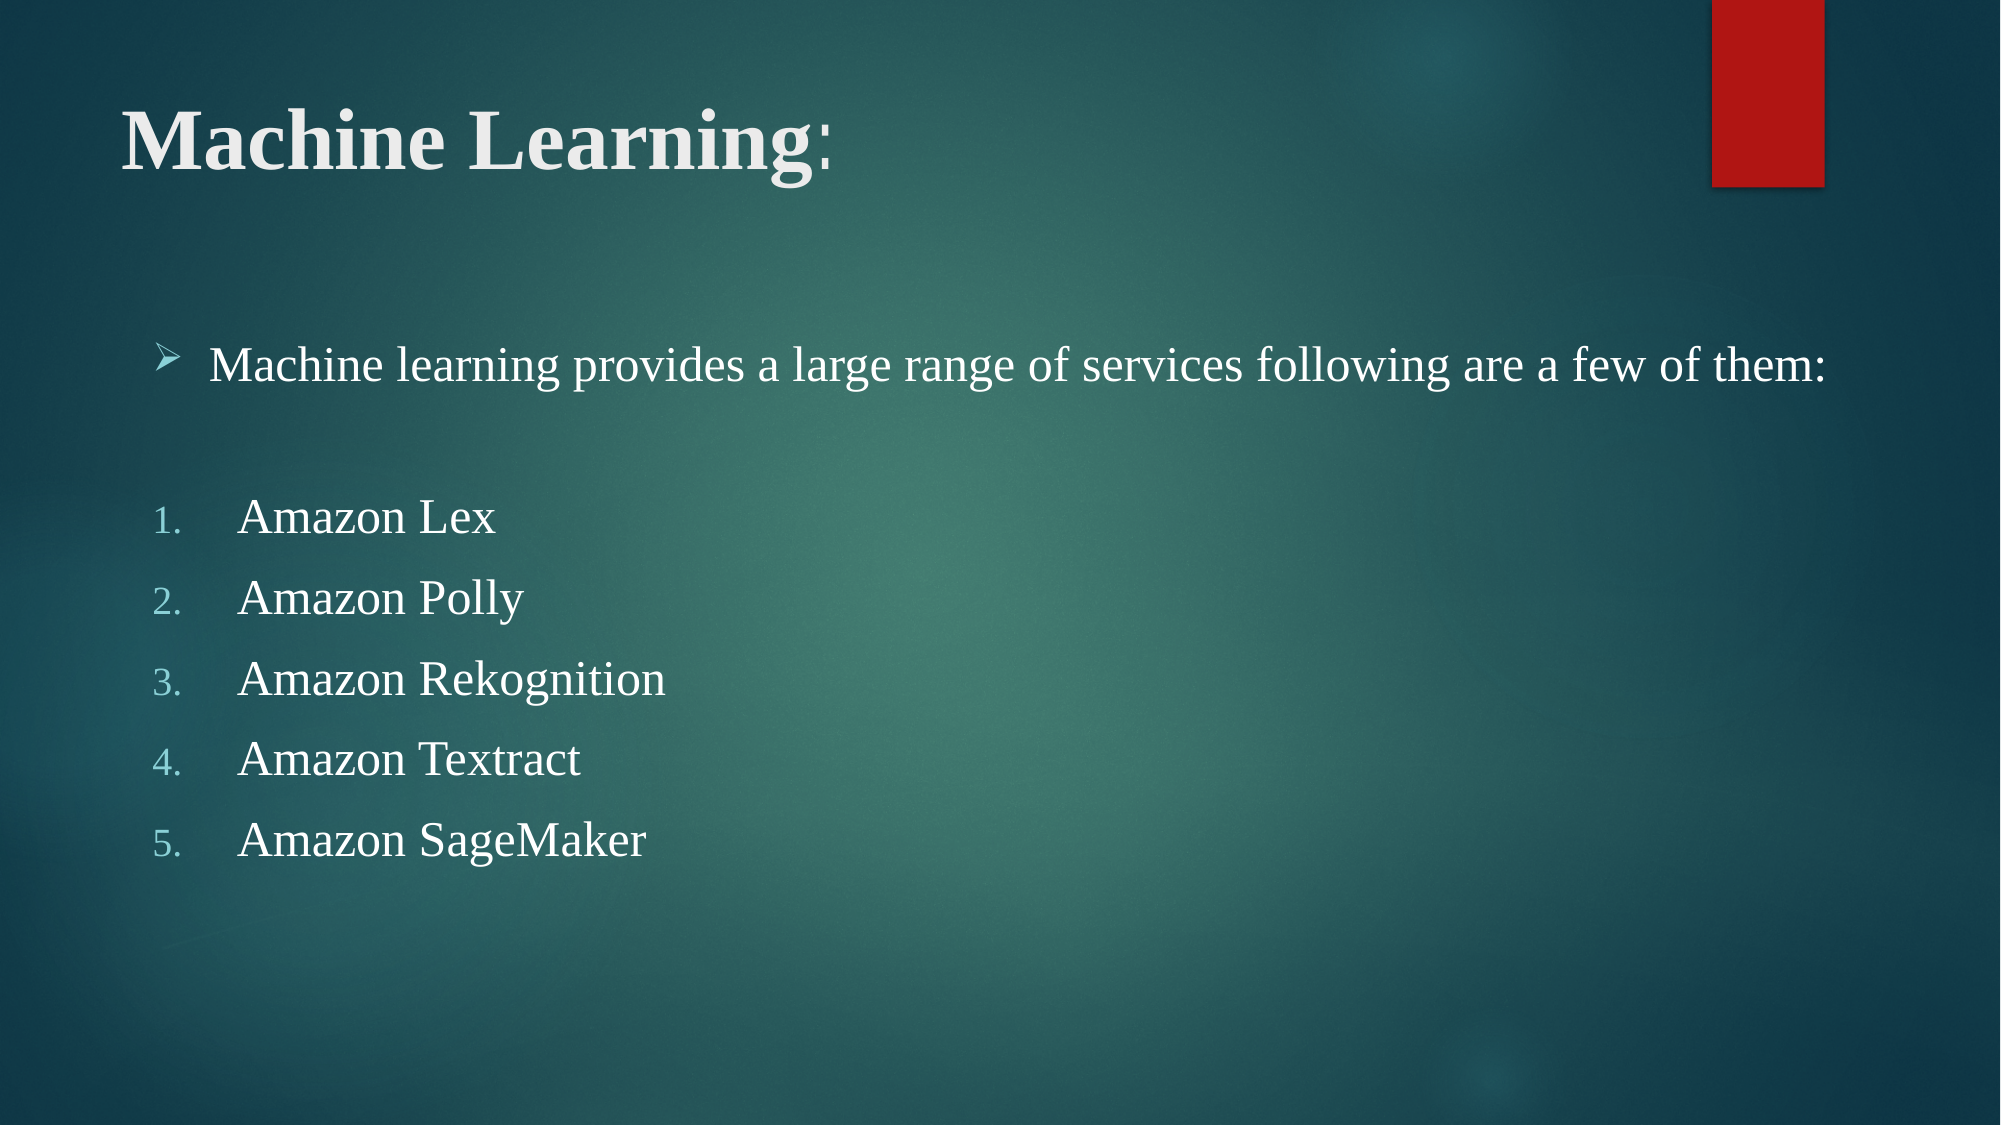

# Machine Learning:

Machine learning provides a large range of services following are a few of them:

Amazon Lex
Amazon Polly
Amazon Rekognition
Amazon Textract
Amazon SageMaker